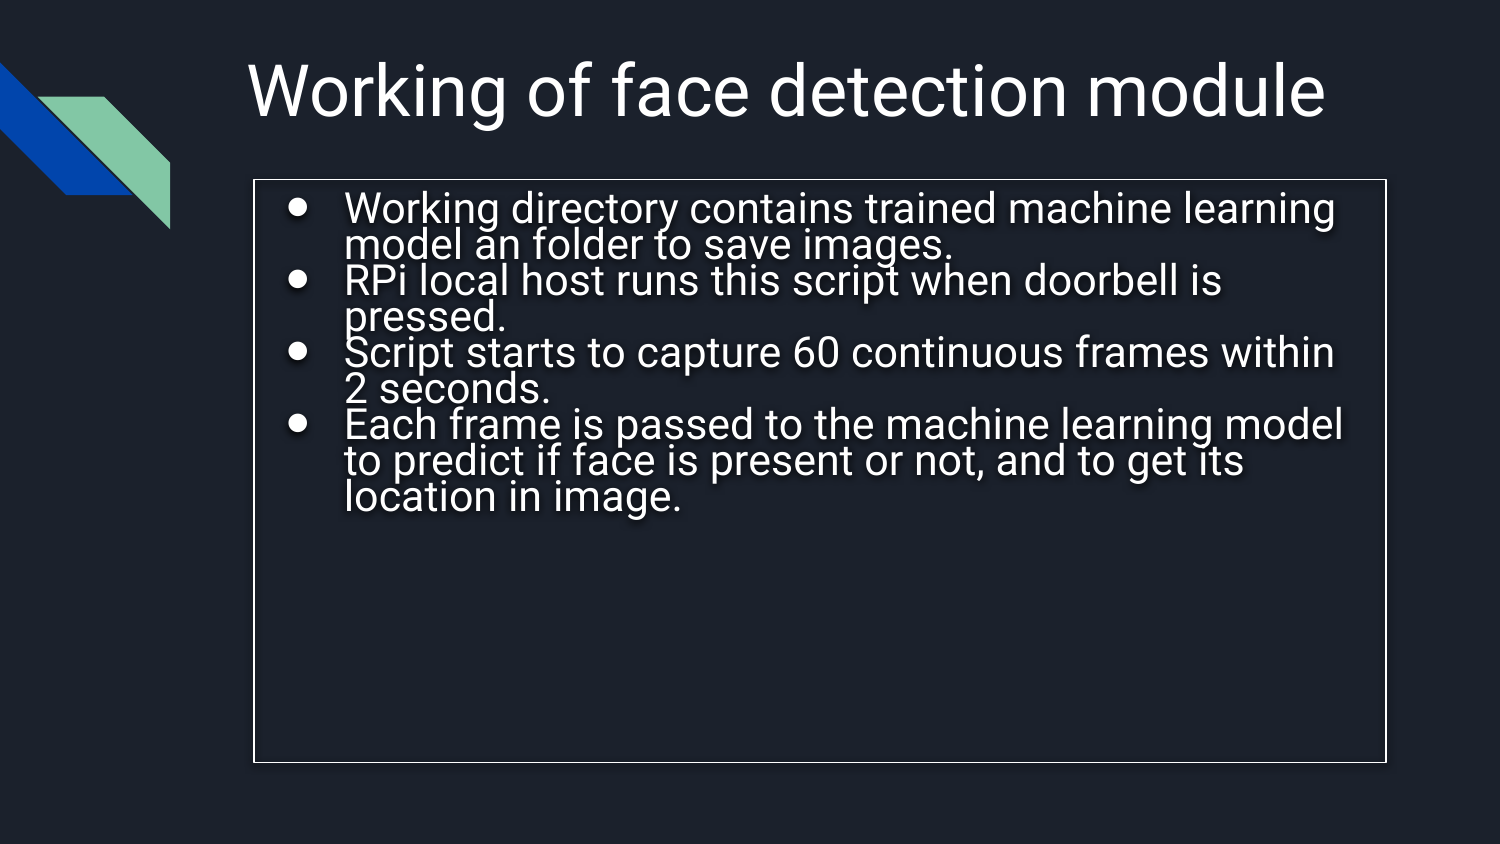

# Working of face detection module
Working directory contains trained machine learning model an folder to save images.
RPi local host runs this script when doorbell is pressed.
Script starts to capture 60 continuous frames within 2 seconds.
Each frame is passed to the machine learning model to predict if face is present or not, and to get its location in image.